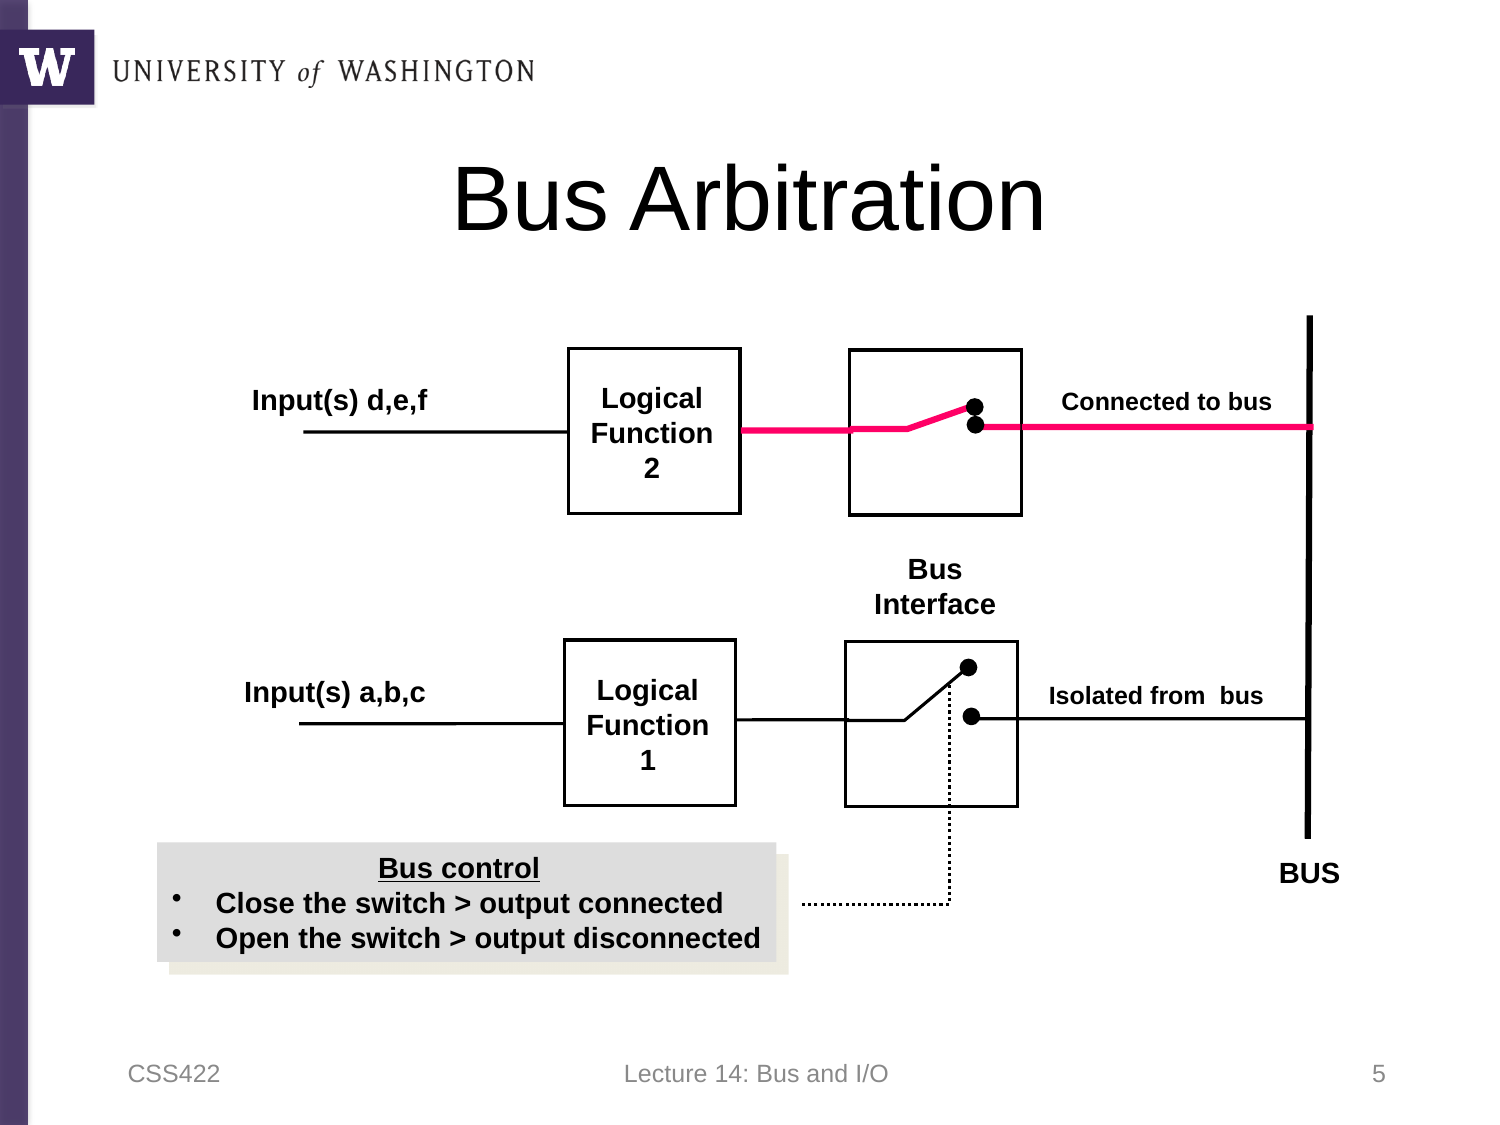

# Bus Arbitration

Logical
Function
2
Input(s) d,e,f
Connected to bus

Bus
Interface

Logical
Function
1

Input(s) a,b,c
Isolated from  bus

                         Bus control
 Close the switch > output connected
 Open the switch > output disconnected
BUS
CSS422
Lecture 14: Bus and I/O
5